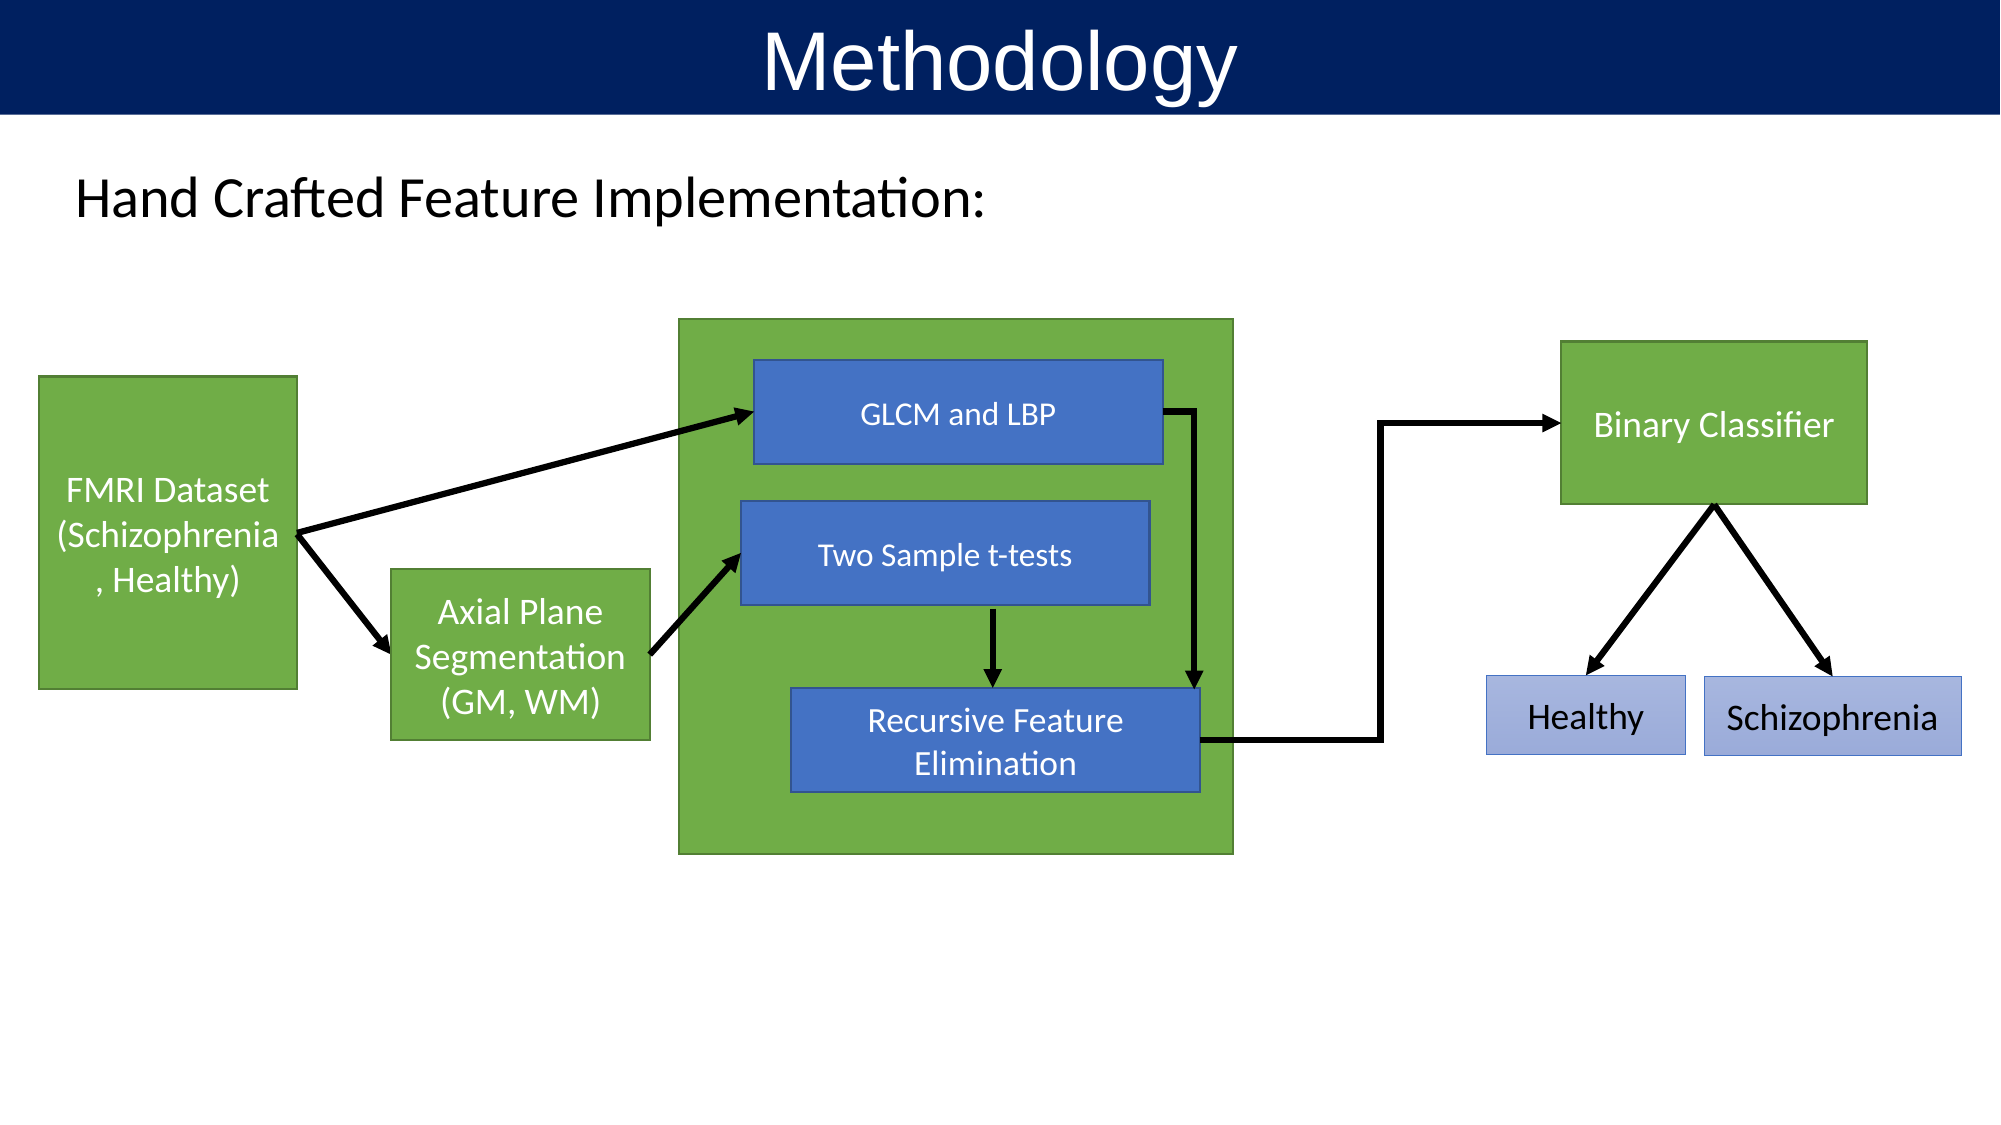

Methodology
Hand Crafted Feature Implementation:

Binary Classifier
GLCM and LBP
FMRI Dataset
(Schizophrenia, Healthy)
Two Sample t-tests
Axial Plane Segmentation
(GM, WM)
Healthy
Schizophrenia
Recursive Feature Elimination